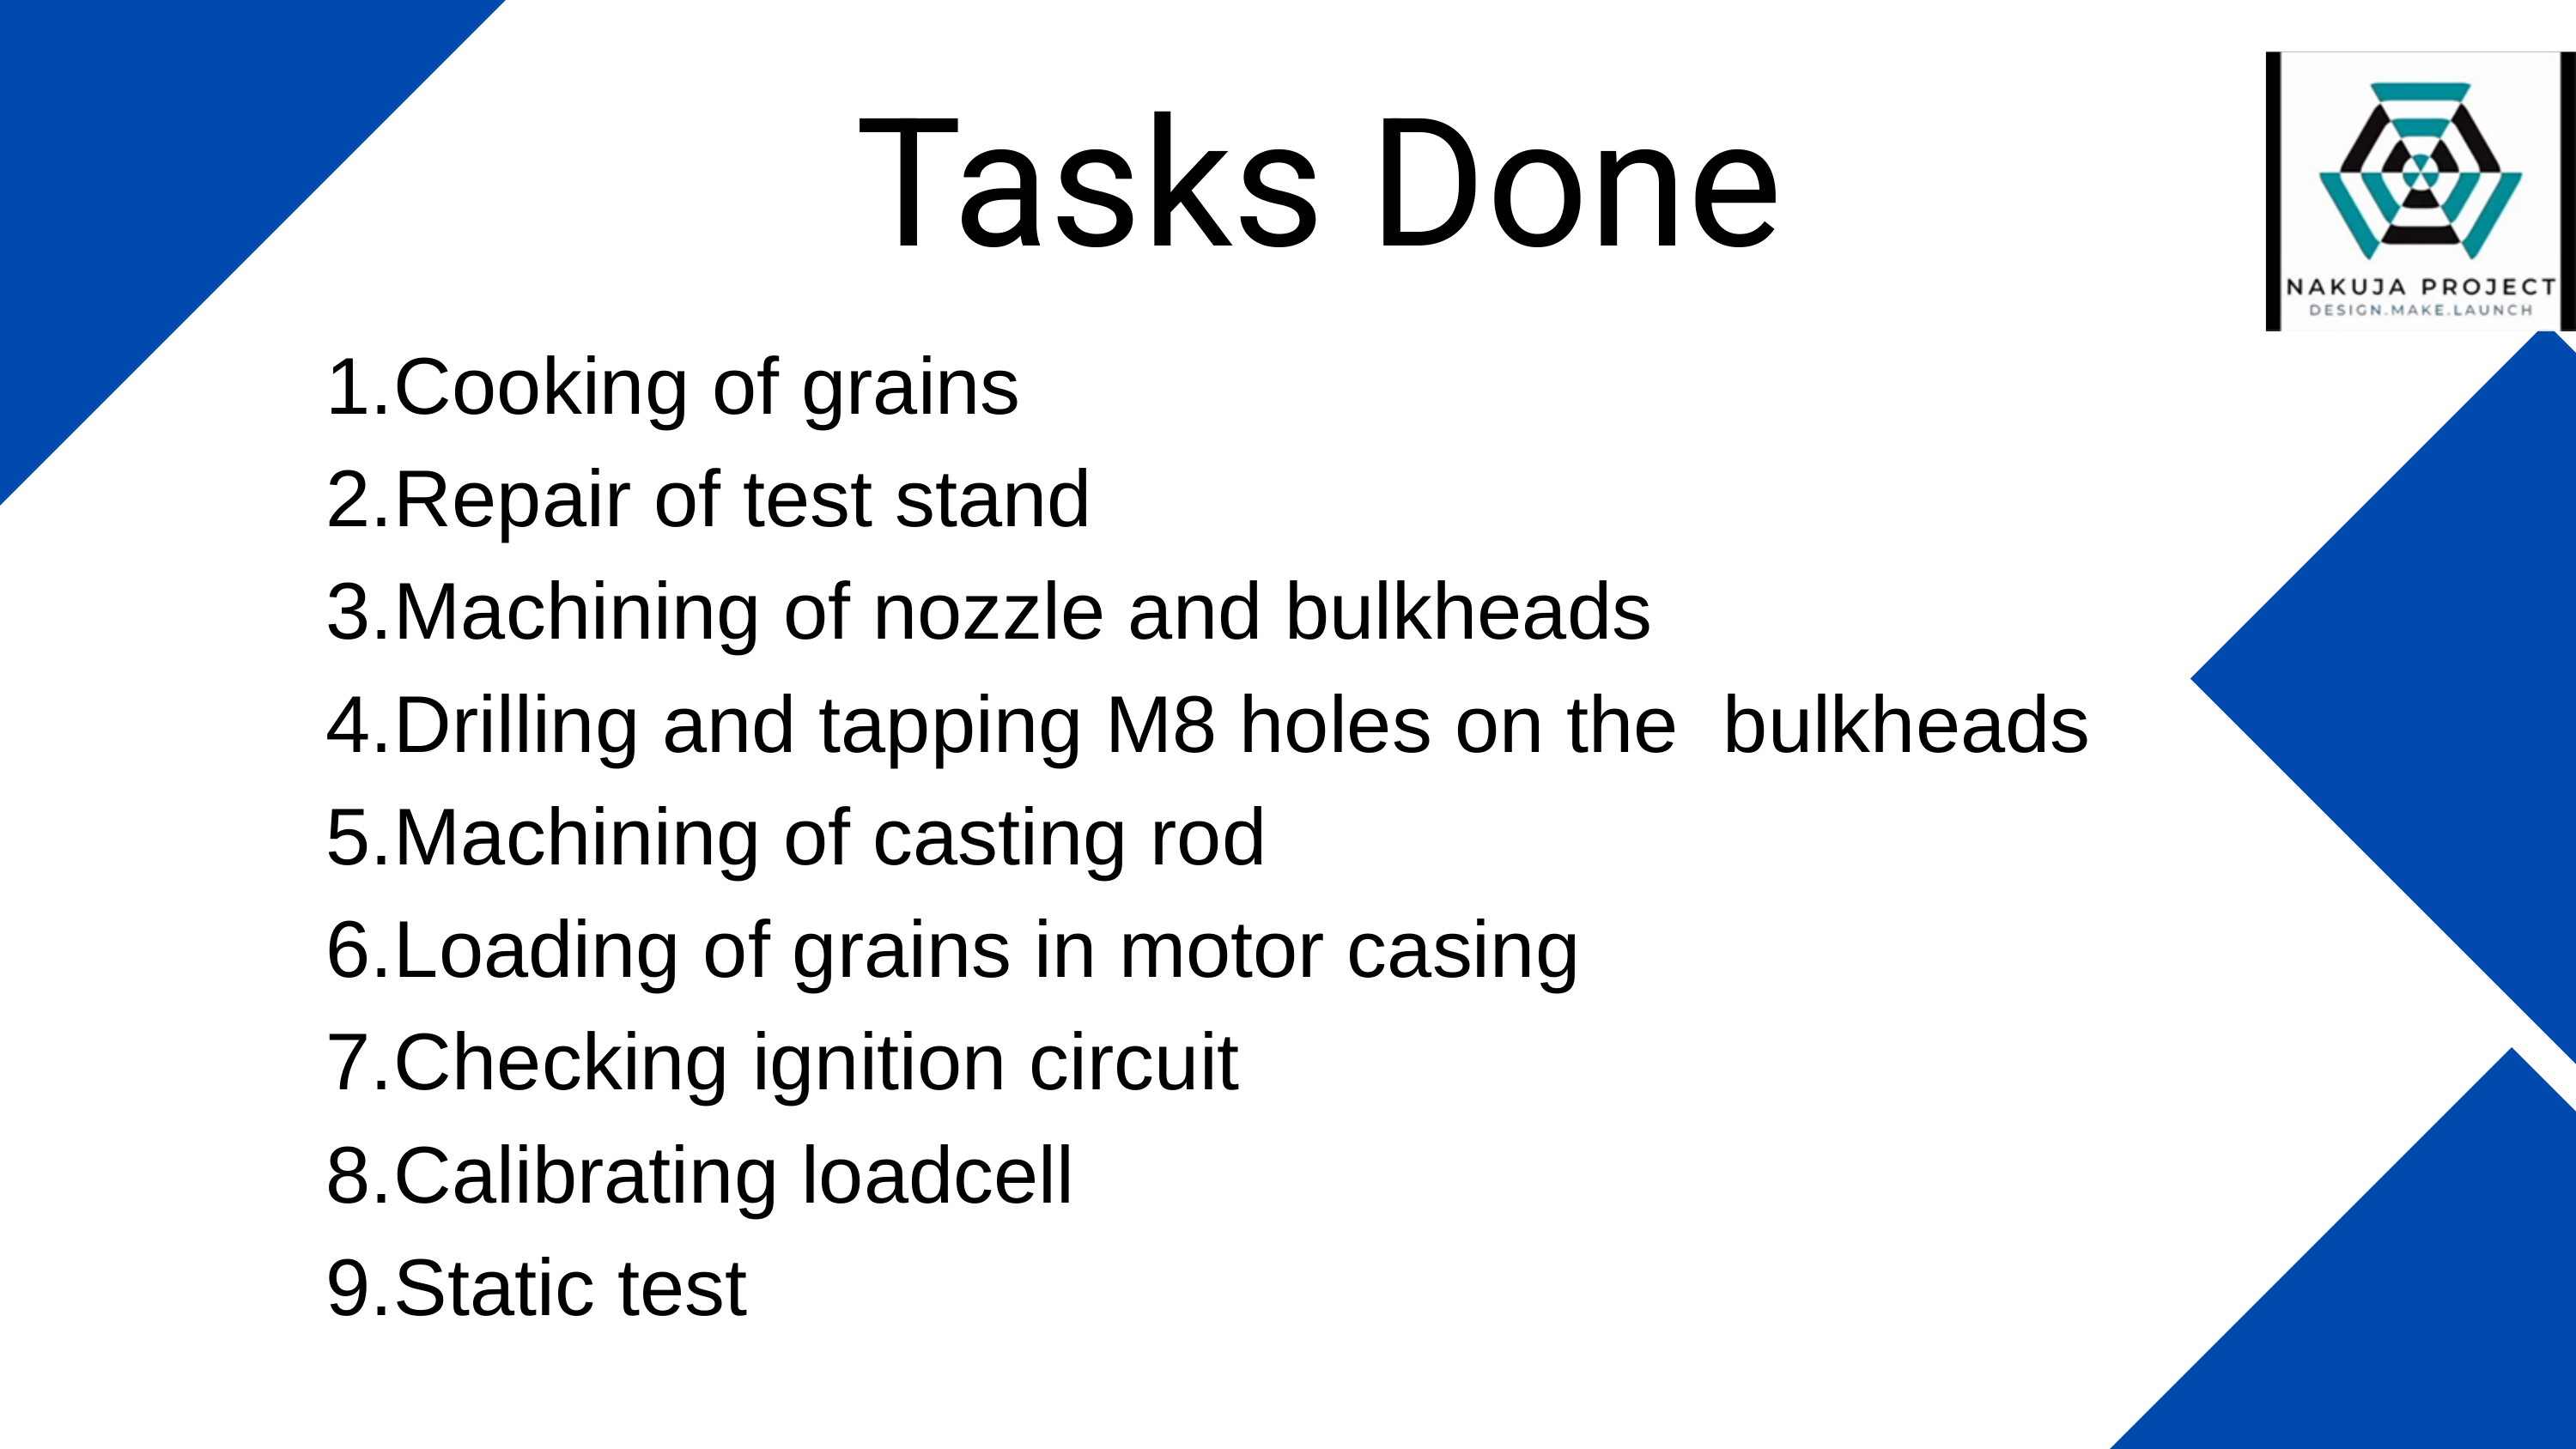

Tasks Done
Cooking of grains
Repair of test stand
Machining of nozzle and bulkheads
Drilling and tapping M8 holes on the  bulkheads
Machining of casting rod
Loading of grains in motor casing
Checking ignition circuit
Calibrating loadcell
Static test